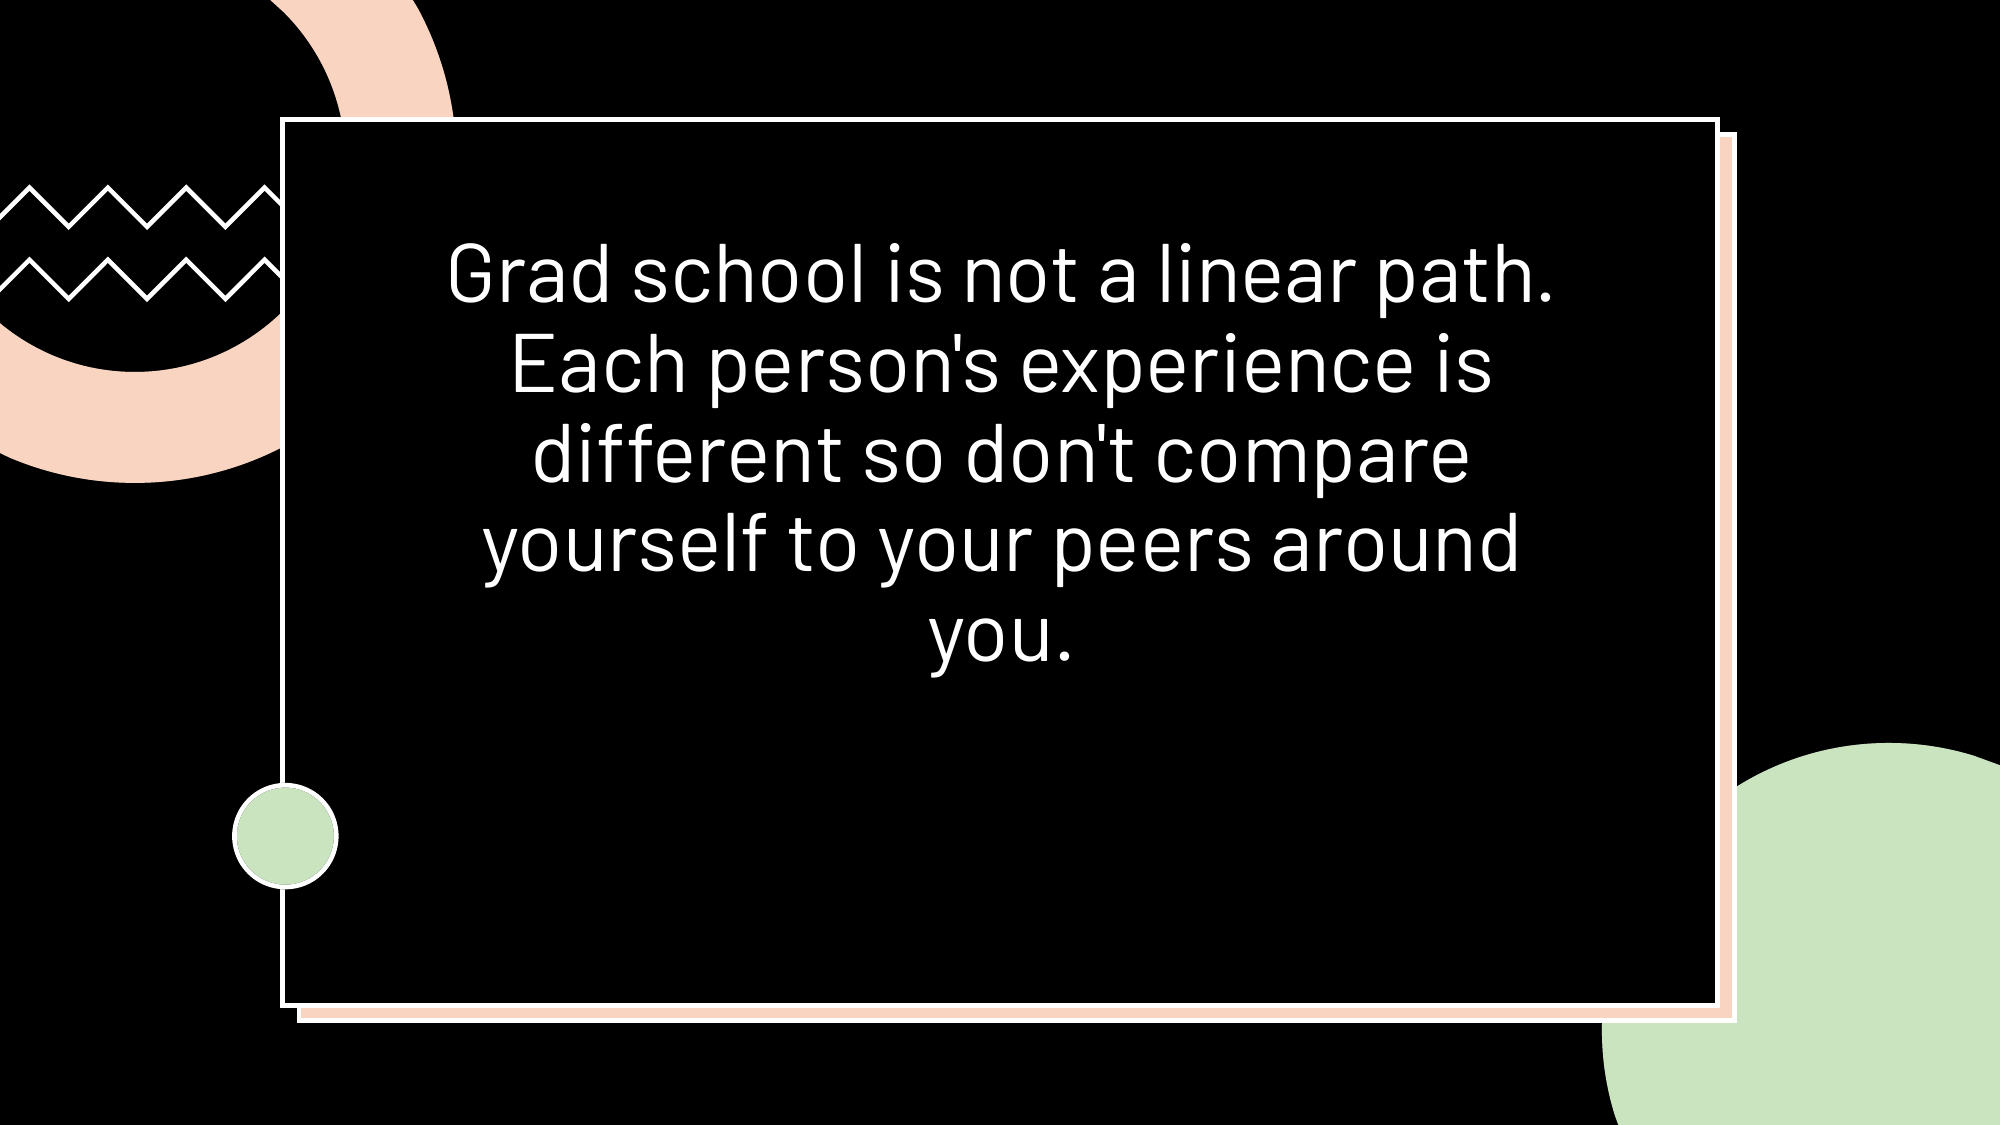

# Grad school is not a linear path. Each person's experience is different so don't compare yourself to your peers around you.